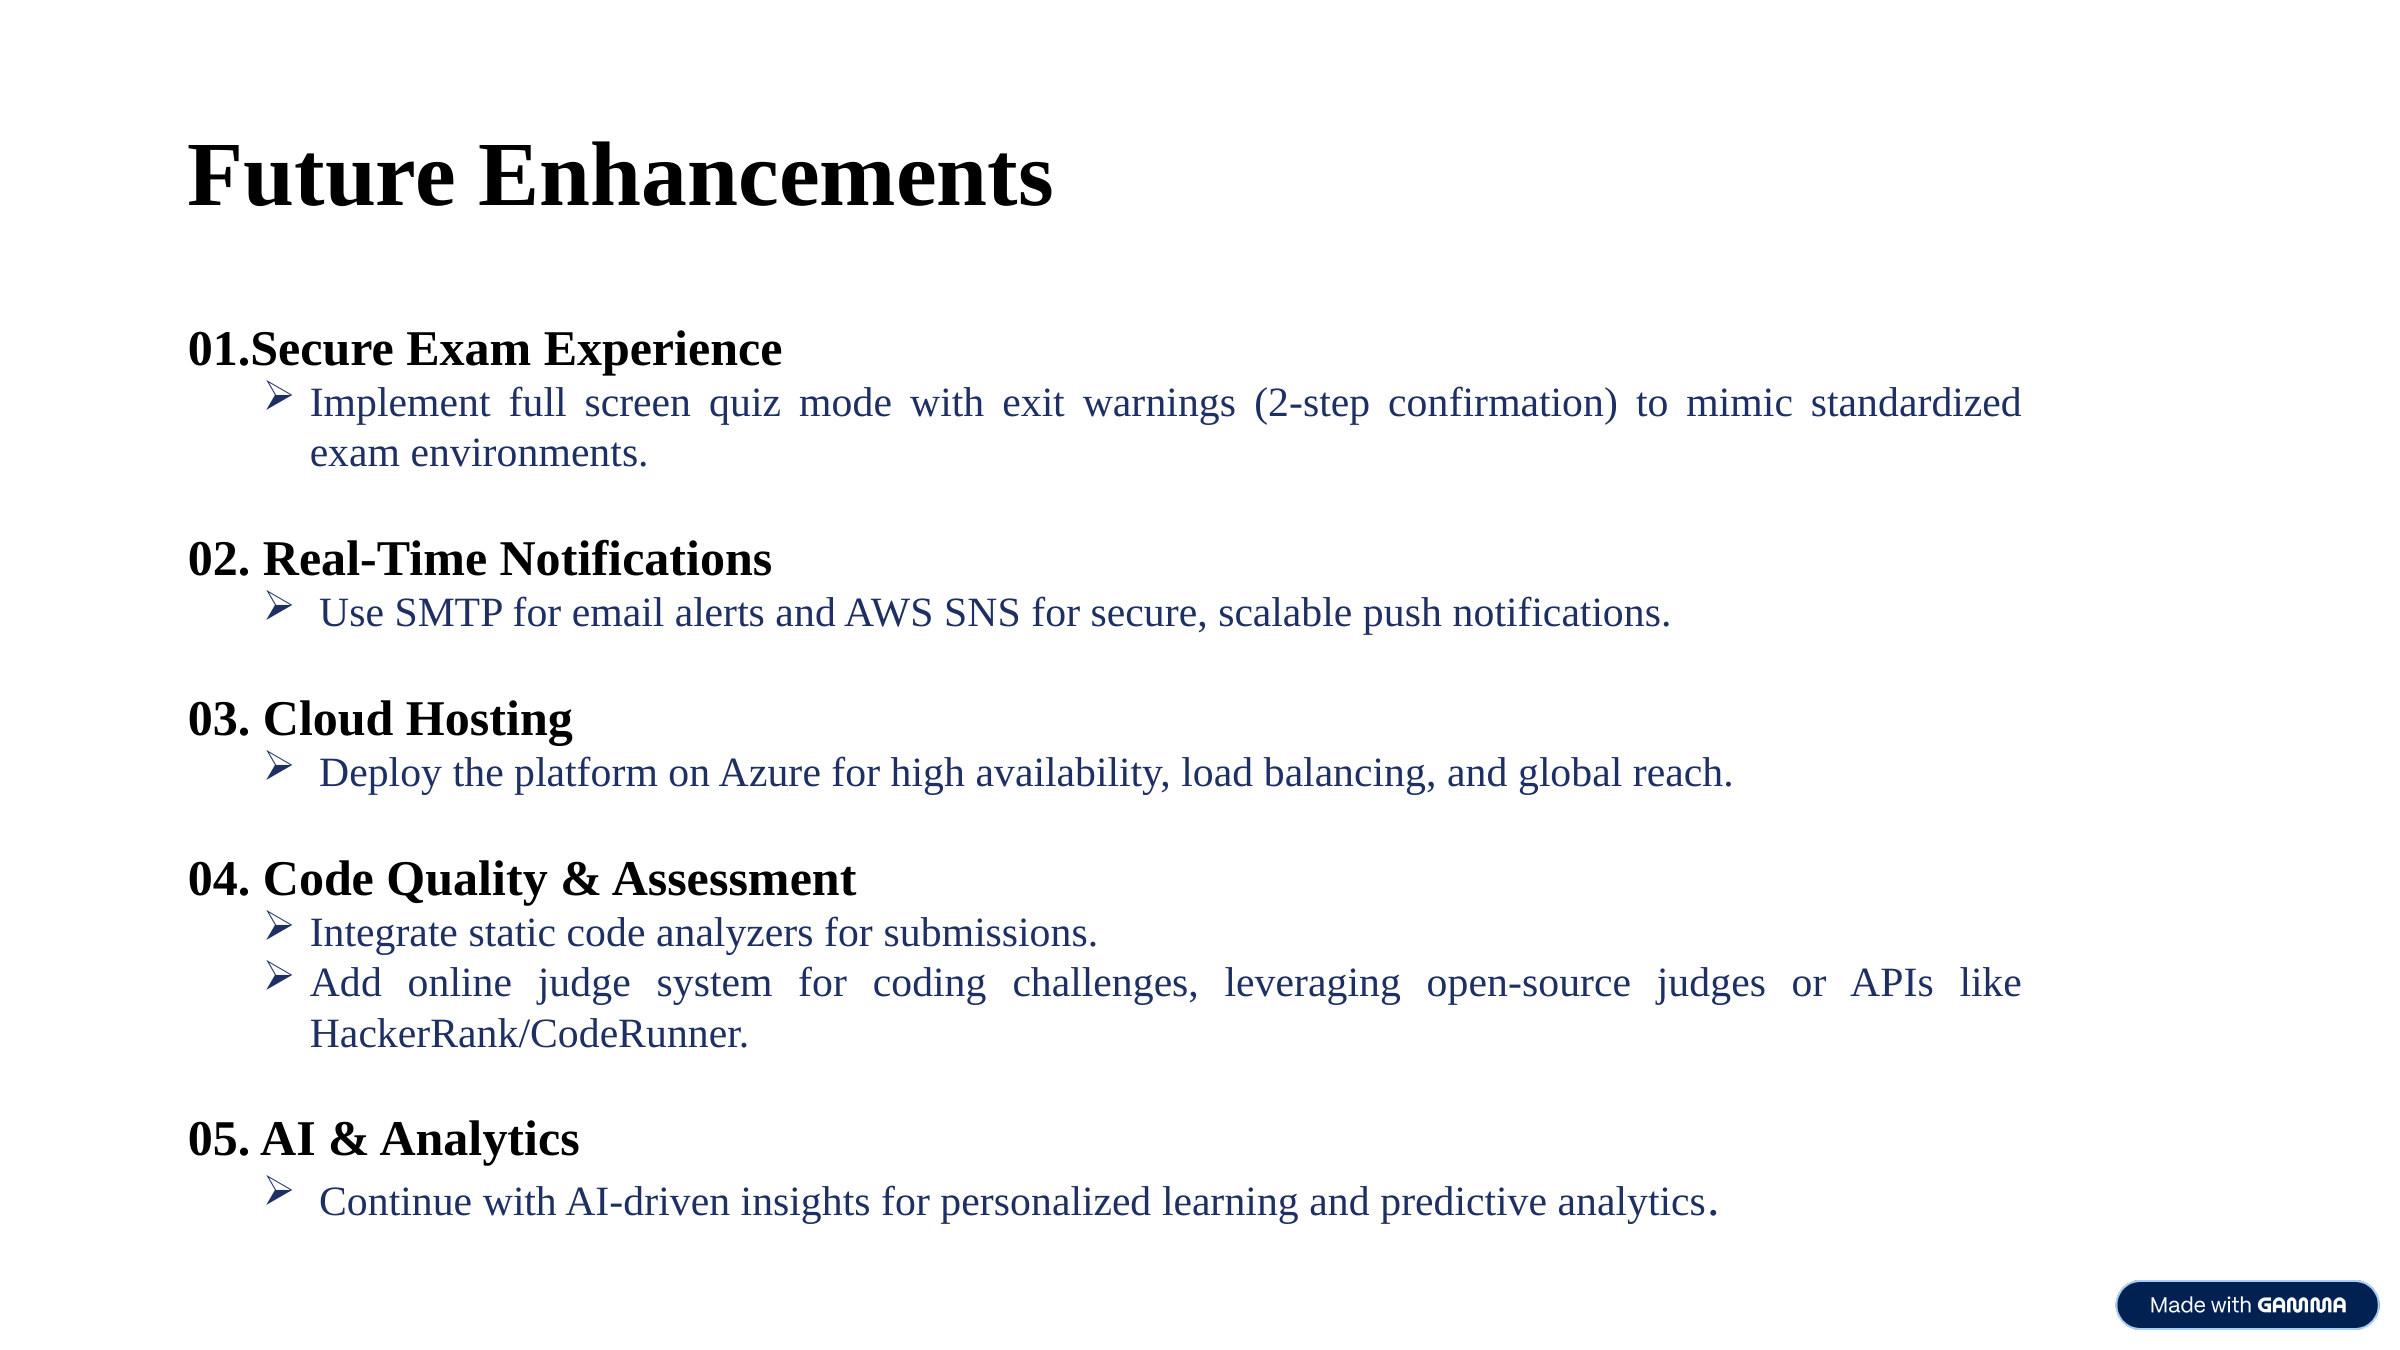

Future Enhancements
01.Secure Exam Experience
Implement full screen quiz mode with exit warnings (2-step confirmation) to mimic standardized exam environments.

02. Real-Time Notifications
Use SMTP for email alerts and AWS SNS for secure, scalable push notifications.

03. Cloud Hosting
Deploy the platform on Azure for high availability, load balancing, and global reach.

04. Code Quality & Assessment
Integrate static code analyzers for submissions.
Add online judge system for coding challenges, leveraging open-source judges or APIs like HackerRank/CodeRunner.

05. AI & Analytics
Continue with AI-driven insights for personalized learning and predictive analytics.